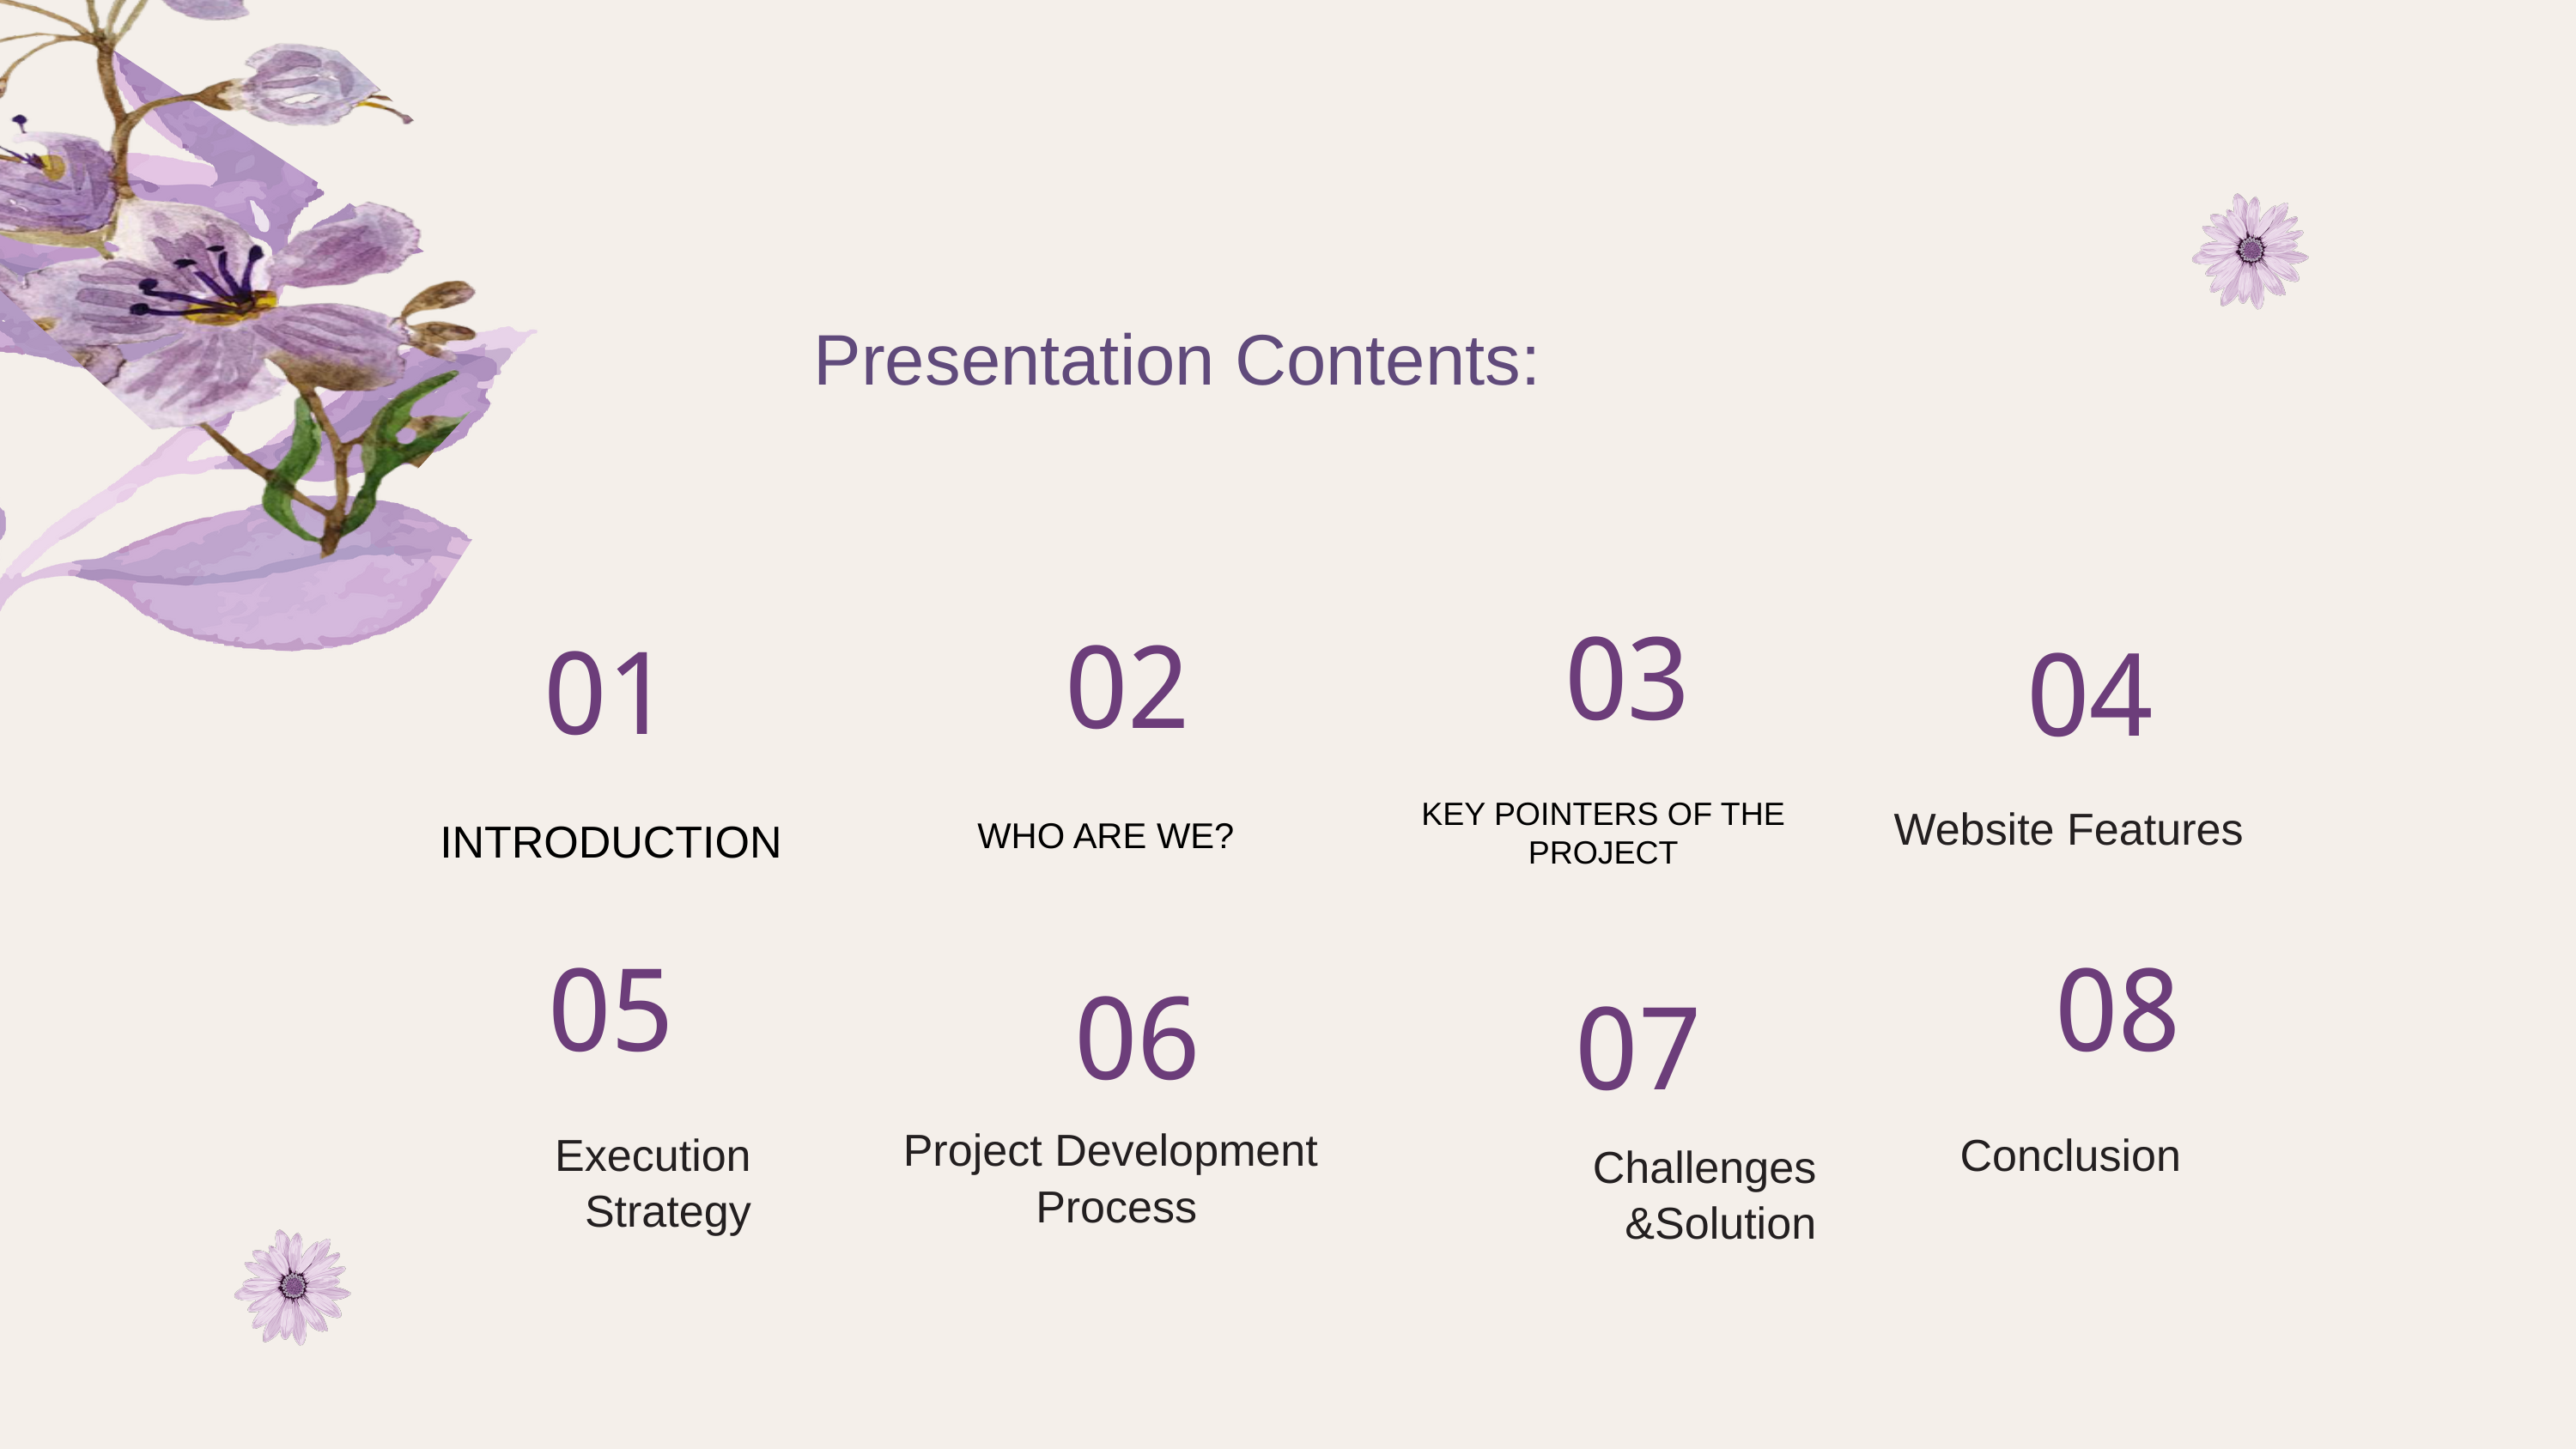

Presentation Contents:
03
02
01
04
 WHO ARE WE?
KEY POINTERS OF THE PROJECT
Website Features
INTRODUCTION
05
08
06
07
Project Development Process
Execution Strategy
Conclusion
Challenges &Solution